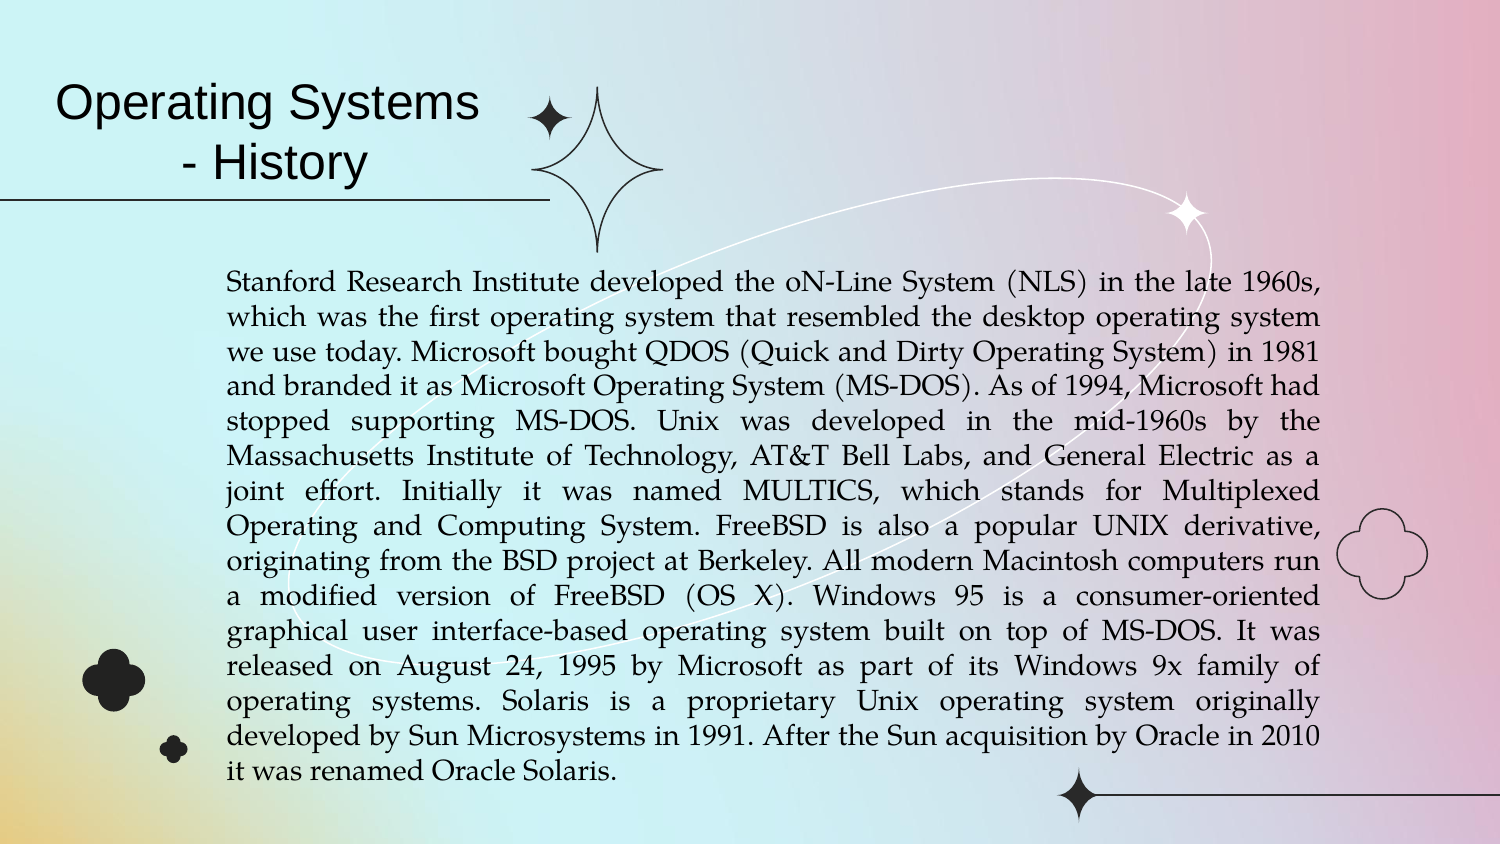

Operating Systems
- History

# Stanford Research Institute developed the oN-Line System (NLS) in the late 1960s, which was the first operating system that resembled the desktop operating system we use today. Microsoft bought QDOS (Quick and Dirty Operating System) in 1981 and branded it as Microsoft Operating System (MS-DOS). As of 1994, Microsoft had stopped supporting MS-DOS. Unix was developed in the mid-1960s by the Massachusetts Institute of Technology, AT&T Bell Labs, and General Electric as a joint effort. Initially it was named MULTICS, which stands for Multiplexed Operating and Computing System. FreeBSD is also a popular UNIX derivative, originating from the BSD project at Berkeley. All modern Macintosh computers run a modified version of FreeBSD (OS X). Windows 95 is a consumer-oriented graphical user interface-based operating system built on top of MS-DOS. It was released on August 24, 1995 by Microsoft as part of its Windows 9x family of operating systems. Solaris is a proprietary Unix operating system originally developed by Sun Microsystems in 1991. After the Sun acquisition by Oracle in 2010 it was renamed Oracle Solaris.